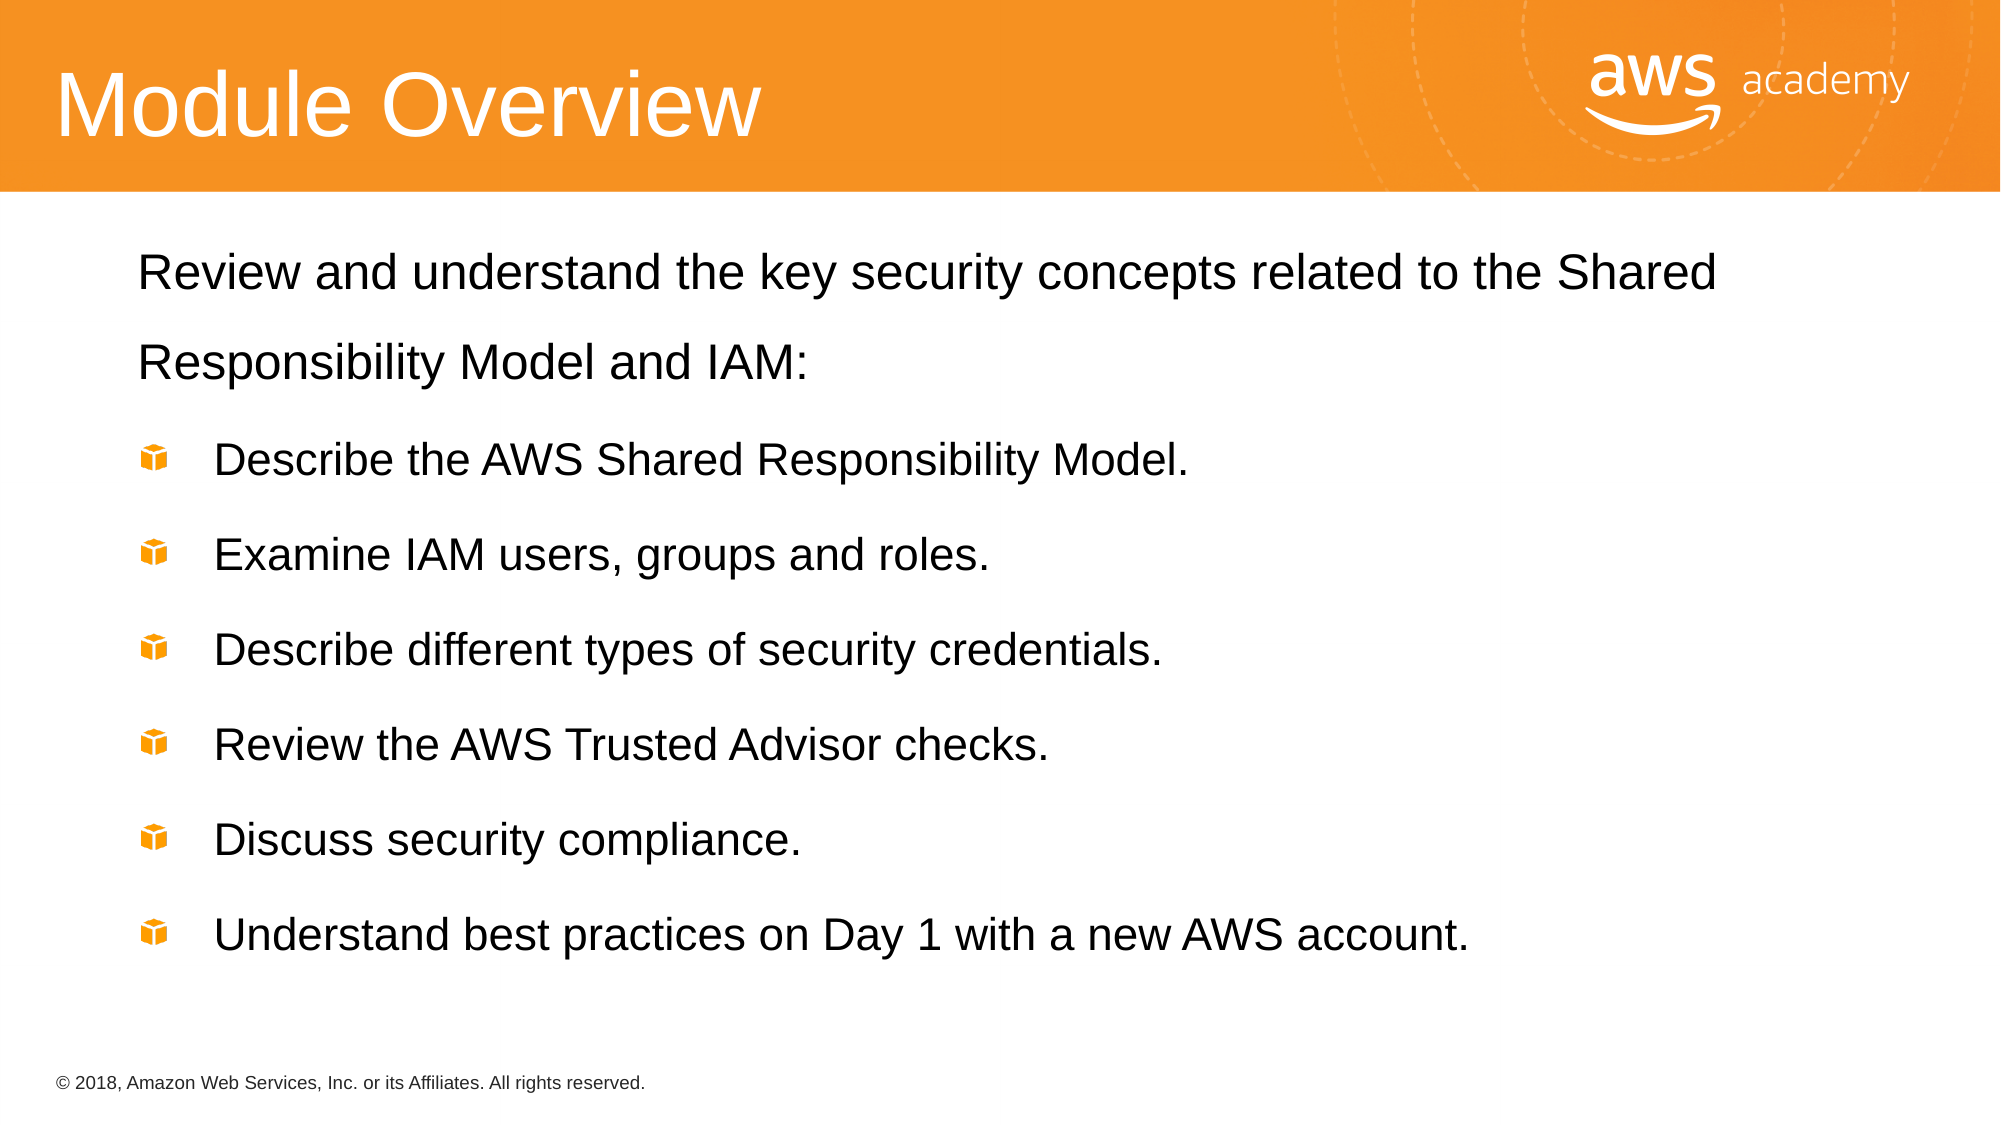

# Module Overview
Review and understand the key security concepts related to the Shared Responsibility Model and IAM:
Describe the AWS Shared Responsibility Model.
Examine IAM users, groups and roles.
Describe different types of security credentials.
Review the AWS Trusted Advisor checks.
Discuss security compliance.
Understand best practices on Day 1 with a new AWS account.